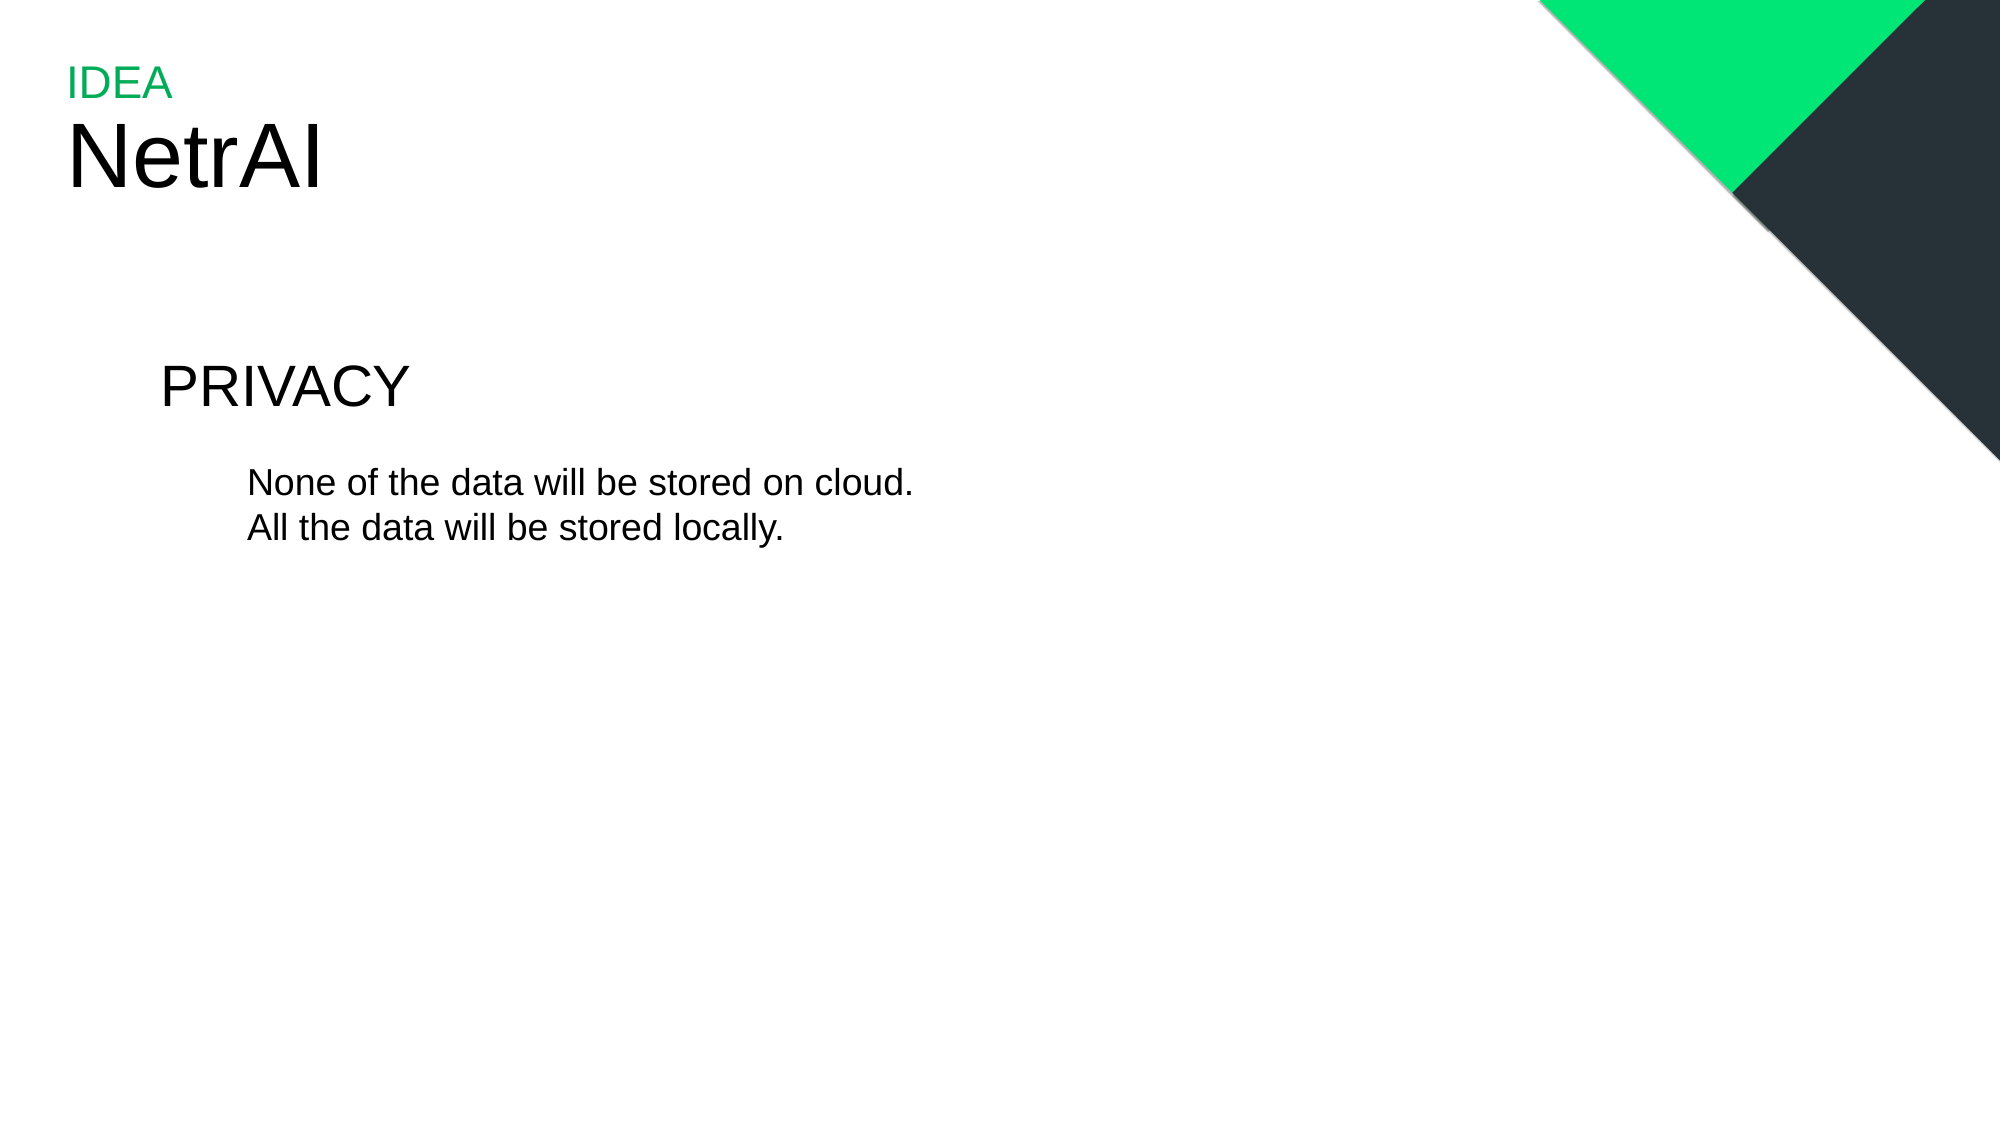

IDEA
NetrAI
PRIVACY
None of the data will be stored on cloud.
All the data will be stored locally.
16